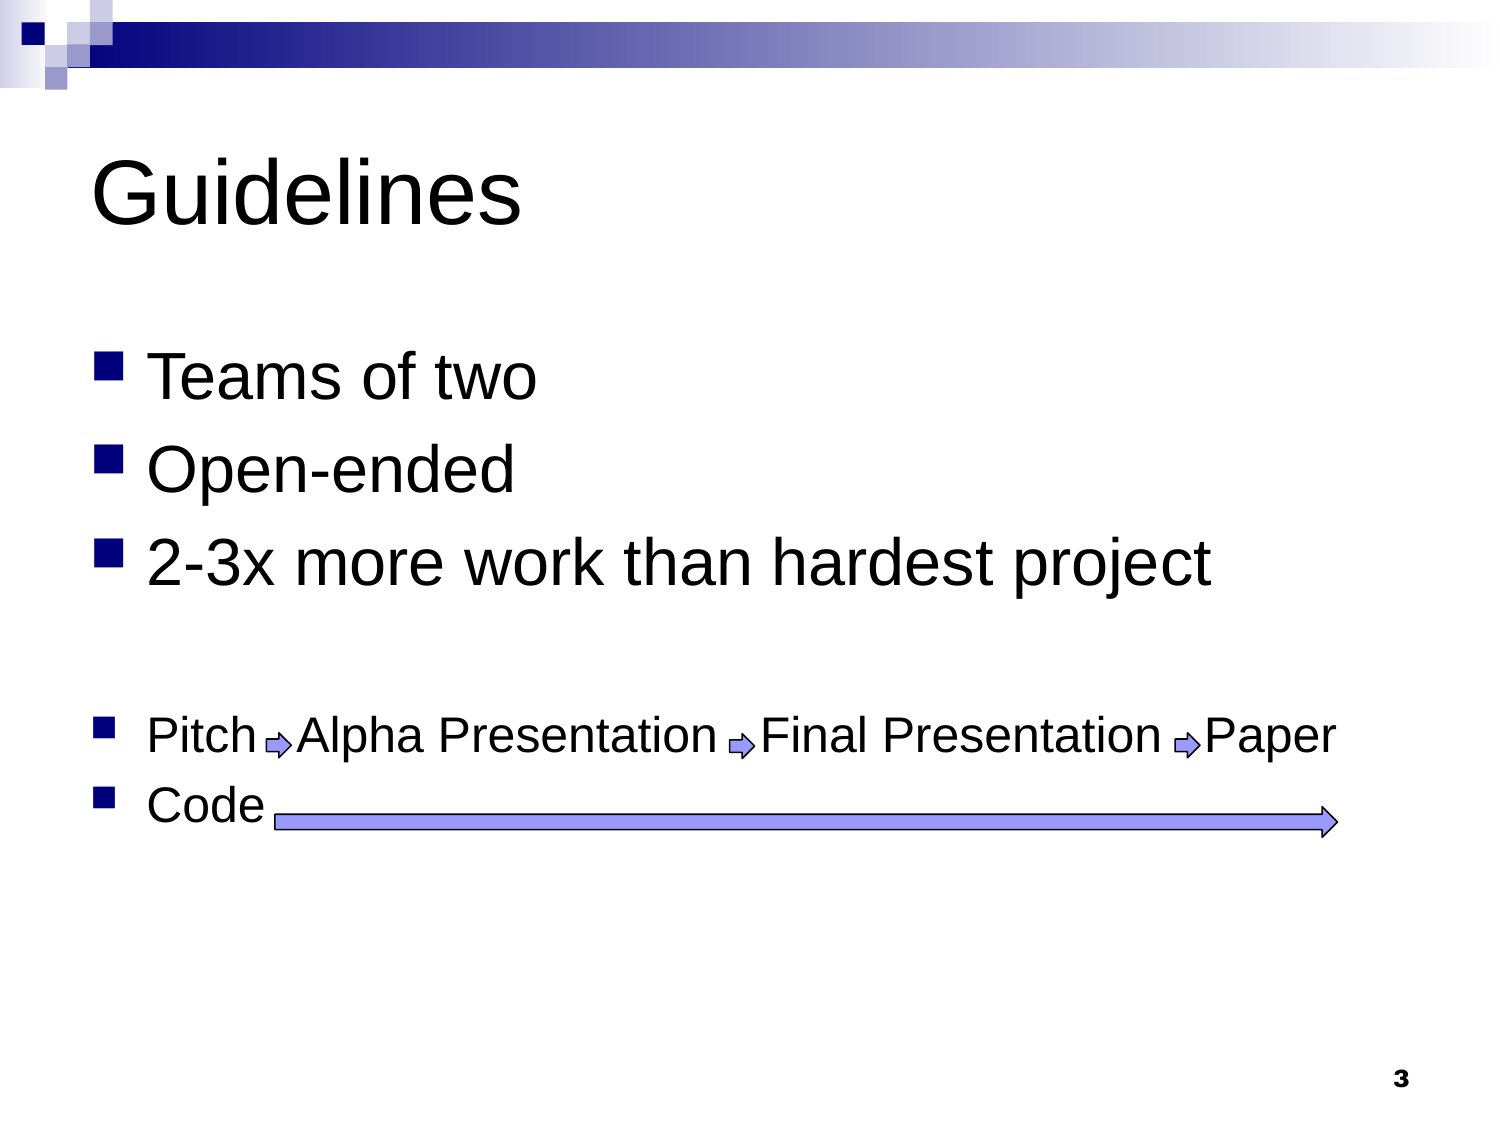

# Guidelines
Teams of two
Open-ended
2-3x more work than hardest project

Pitch   Alpha Presentation   Final Presentation   Paper
Code

3